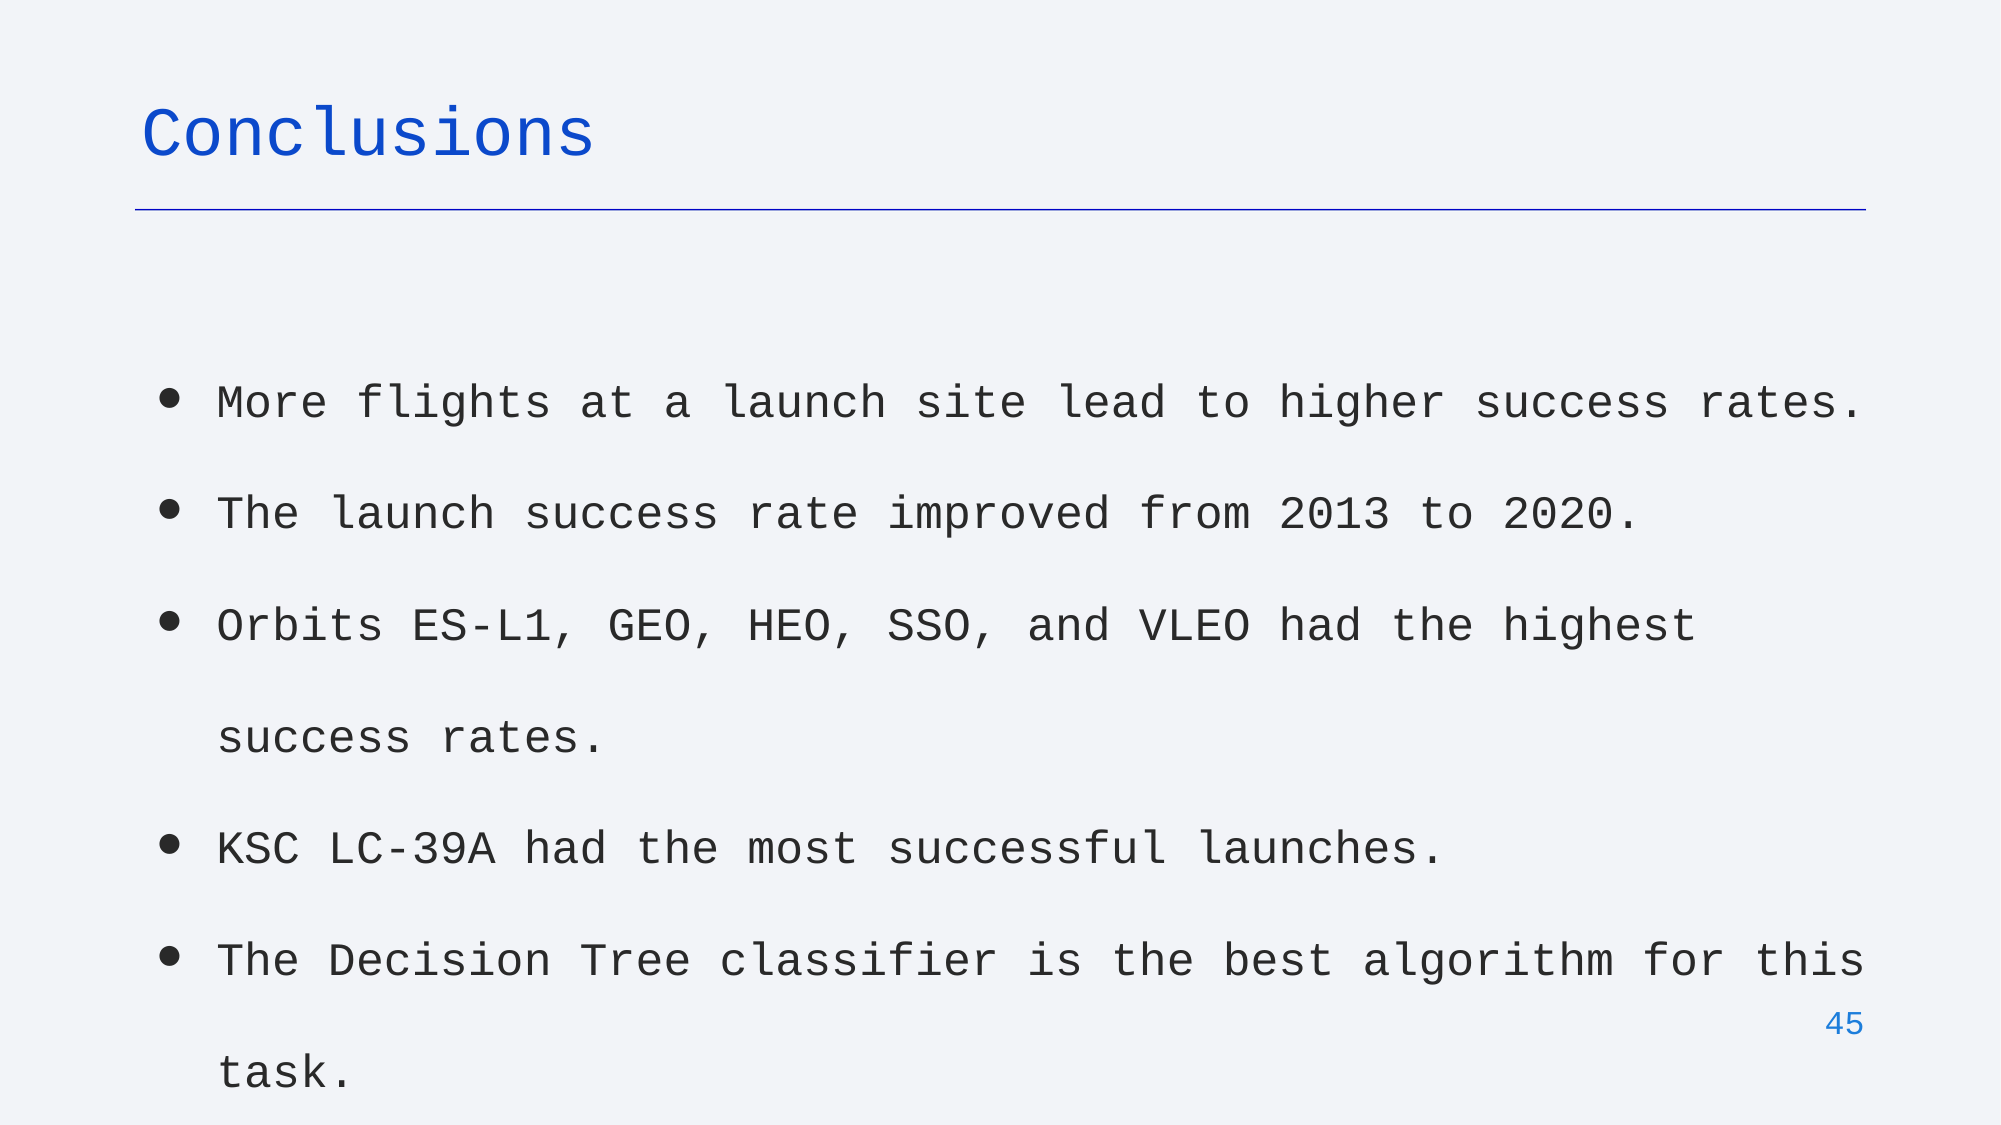

Conclusions
More flights at a launch site lead to higher success rates.
The launch success rate improved from 2013 to 2020.
Orbits ES-L1, GEO, HEO, SSO, and VLEO had the highest success rates.
KSC LC-39A had the most successful launches.
The Decision Tree classifier is the best algorithm for this task.

45